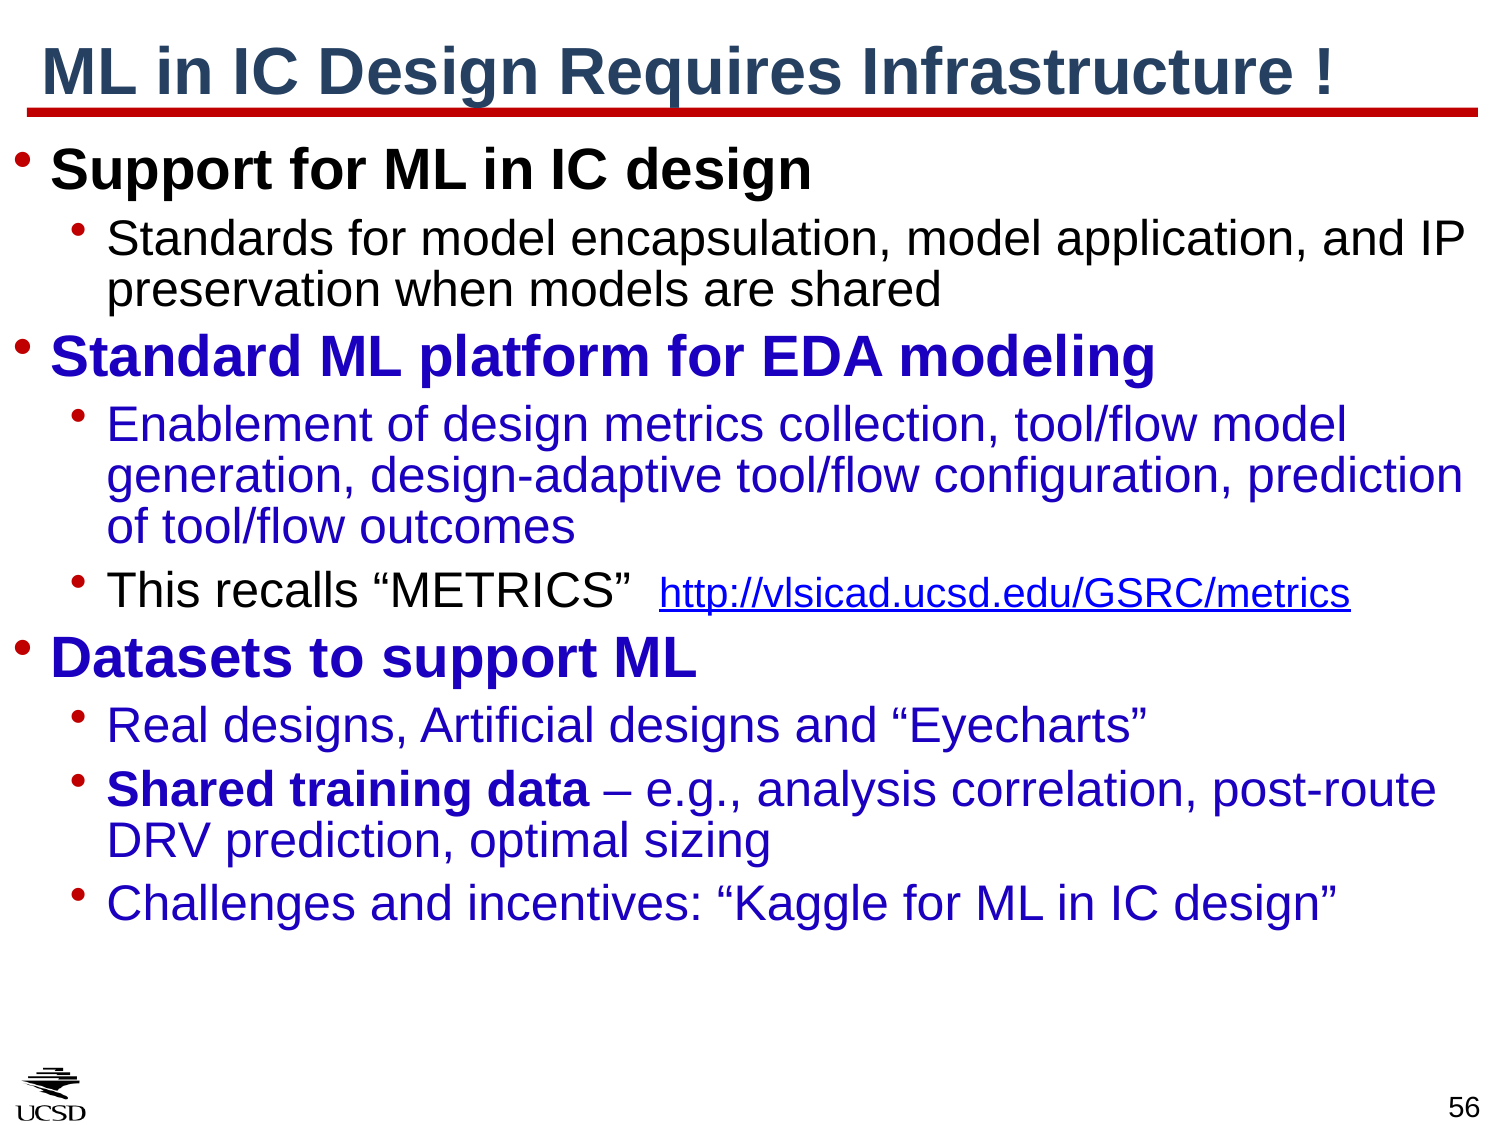

# ML in IC Design Requires Infrastructure !
Support for ML in IC design
Standards for model encapsulation, model application, and IP preservation when models are shared
Standard ML platform for EDA modeling
Enablement of design metrics collection, tool/flow model generation, design-adaptive tool/flow configuration, prediction of tool/flow outcomes
This recalls “METRICS”  http://vlsicad.ucsd.edu/GSRC/metrics
Datasets to support ML
Real designs, Artificial designs and “Eyecharts”
Shared training data – e.g., analysis correlation, post-route DRV prediction, optimal sizing
Challenges and incentives: “Kaggle for ML in IC design”